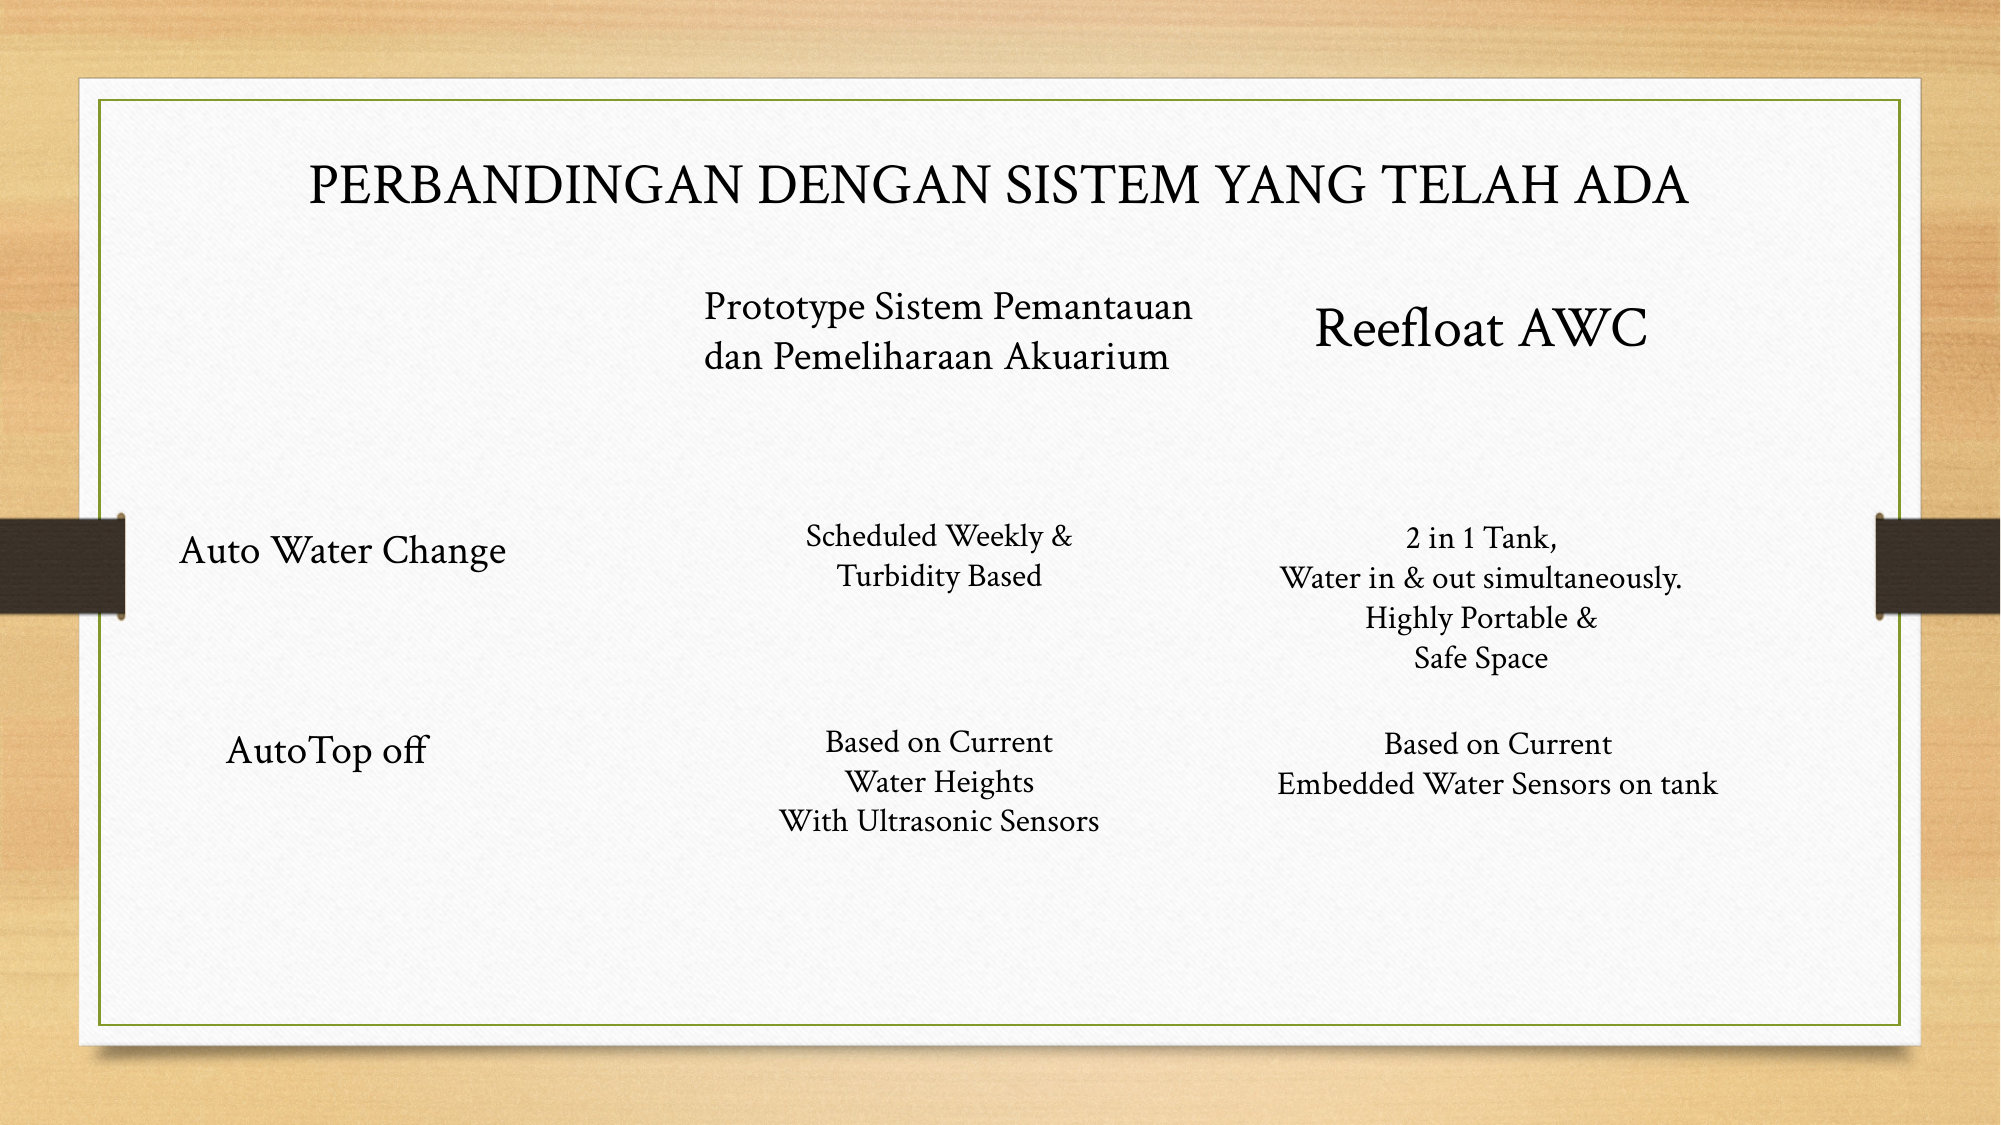

PERBANDINGAN DENGAN SISTEM YANG TELAH ADA
Prototype Sistem Pemantauan
dan Pemeliharaan Akuarium
Reefloat AWC
Scheduled Weekly &
Turbidity Based
2 in 1 Tank,
Water in & out simultaneously.
Highly Portable &
Safe Space
Auto Water Change
Based on Current
Water Heights
With Ultrasonic Sensors
Based on Current
Embedded Water Sensors on tank
AutoTop off